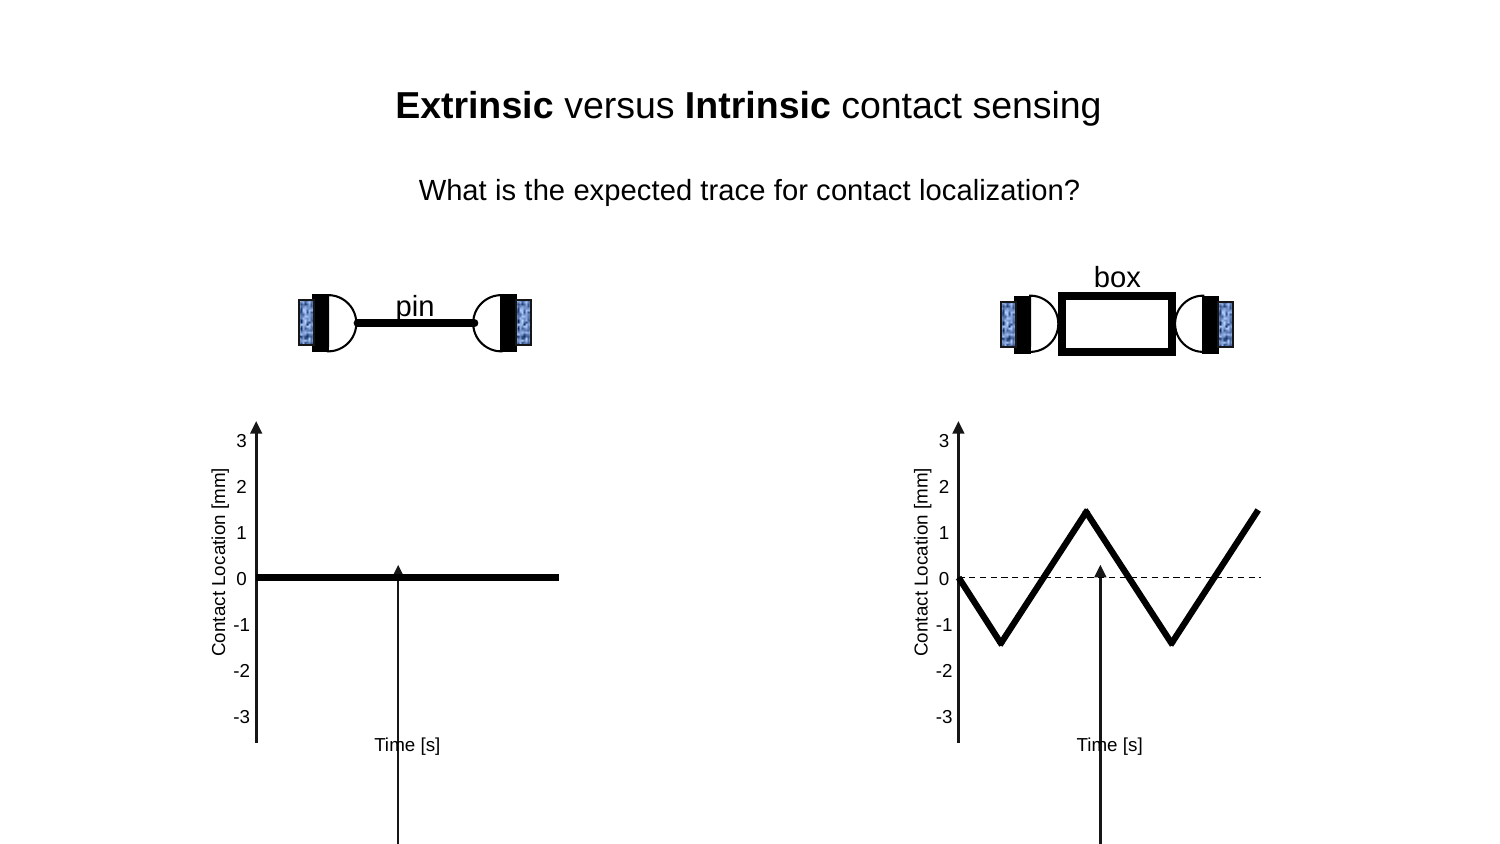

Extrinsic versus Intrinsic contact sensing
What is the expected trace for contact localization?
box
pin

3
3
2
2
1
1
Contact Location [mm]
Contact Location [mm]
0
0
-1
-1
-2
-2
-3
-3
Time [s]
Time [s]